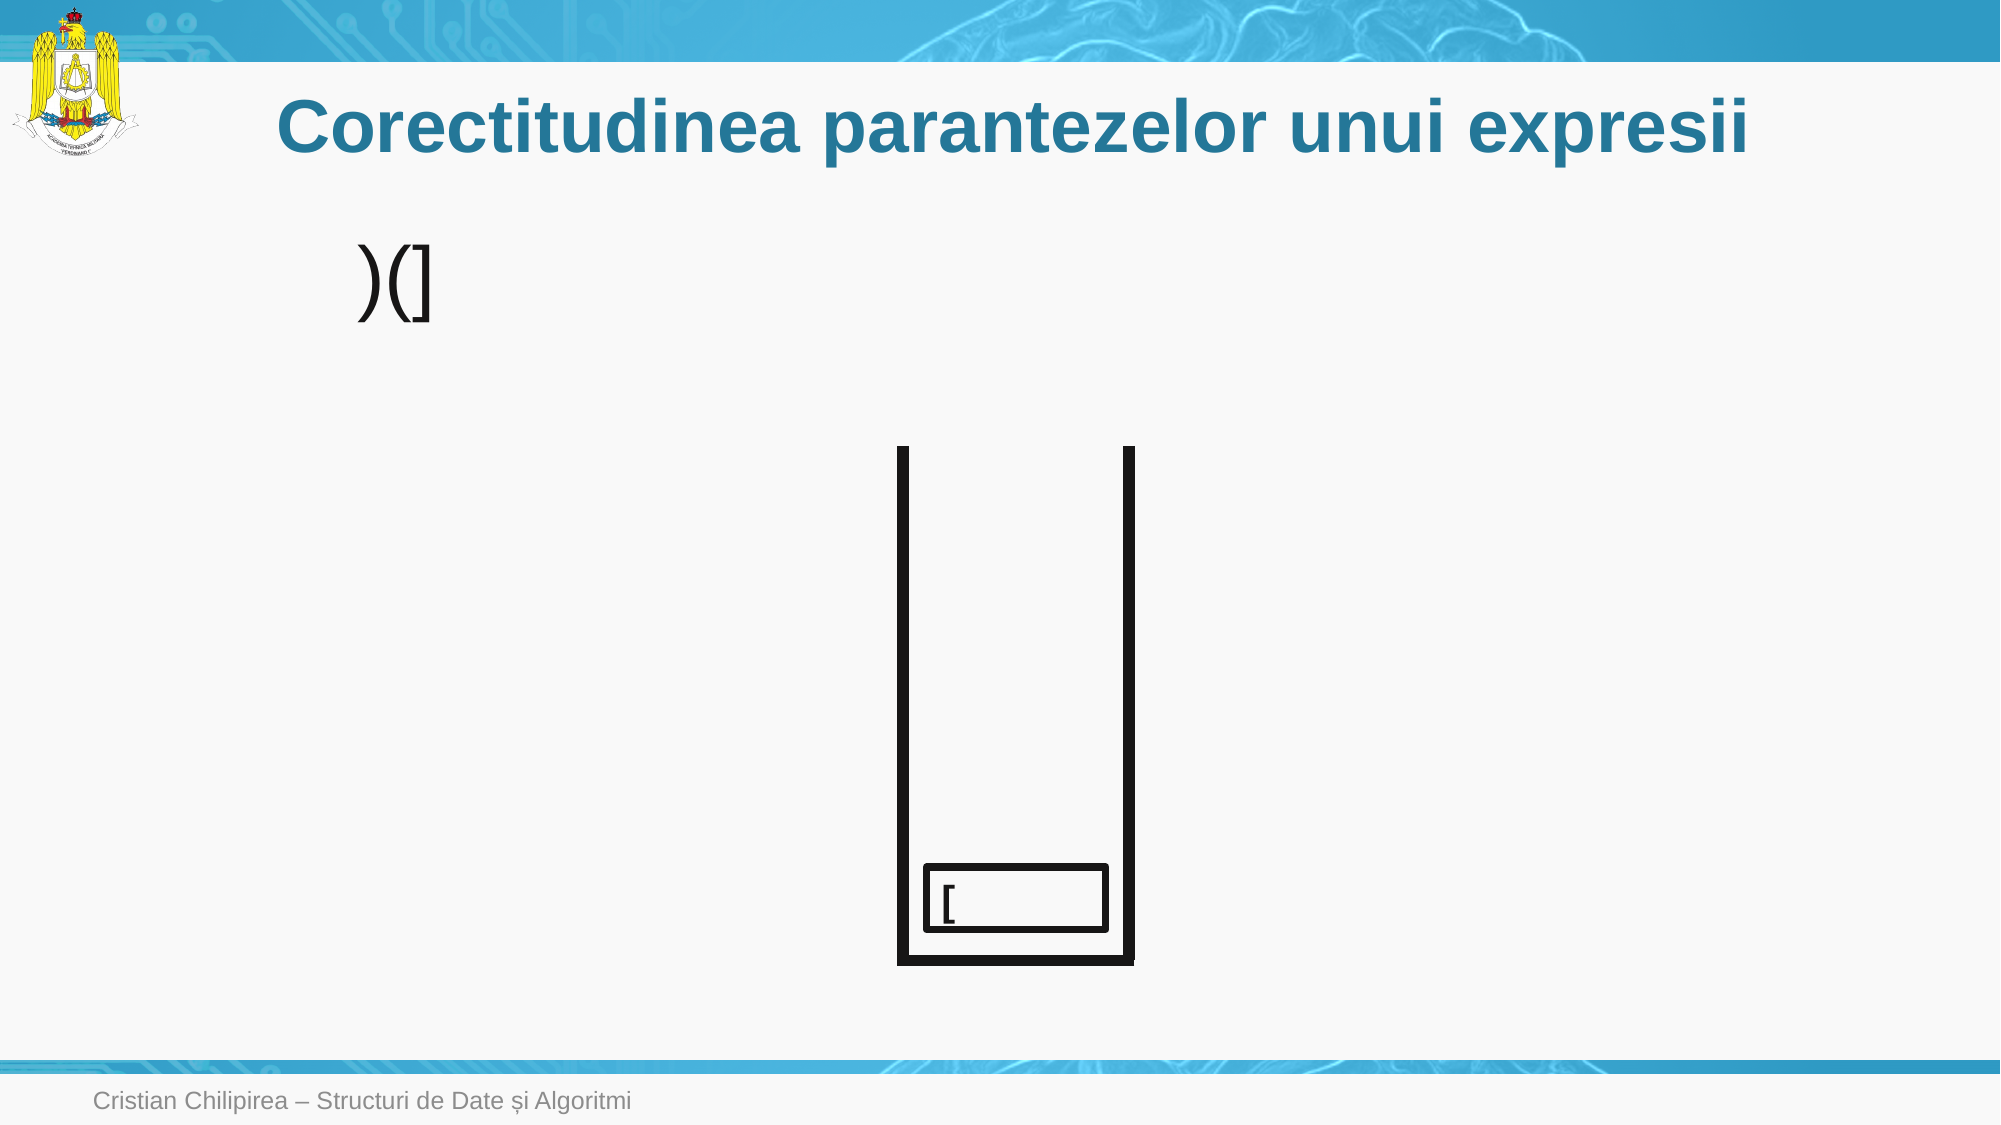

# Corectitudinea parantezelor unui expresii
)(]
[
Cristian Chilipirea – Structuri de Date și Algoritmi